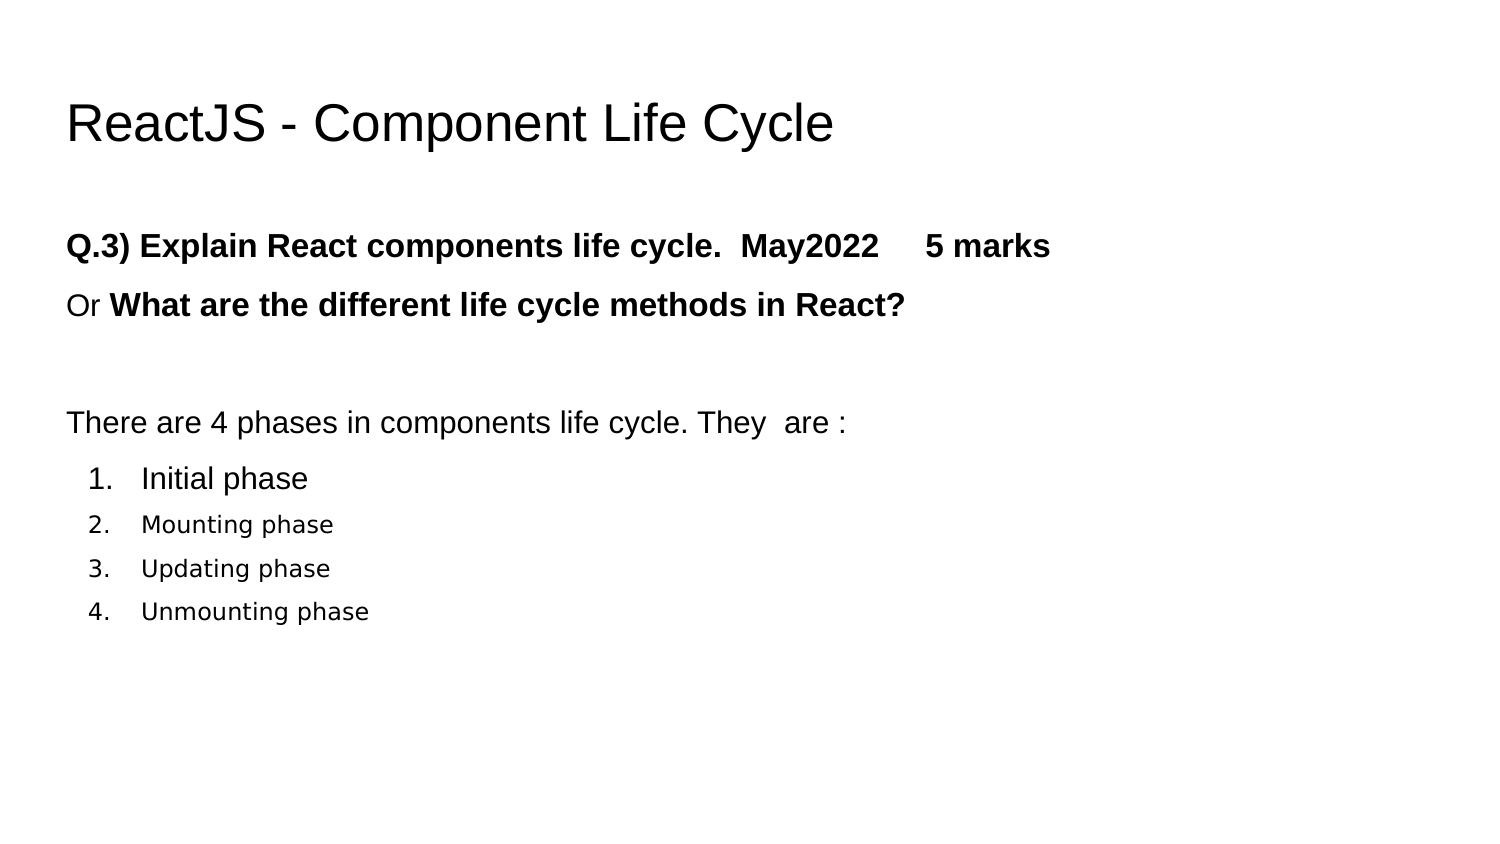

# ReactJS - Component Life Cycle
Q.3) Explain React components life cycle.  May2022     5 marks
Or What are the different life cycle methods in React?

There are 4 phases in components life cycle. They  are :
Initial phase
Mounting phase
Updating phase
Unmounting phase